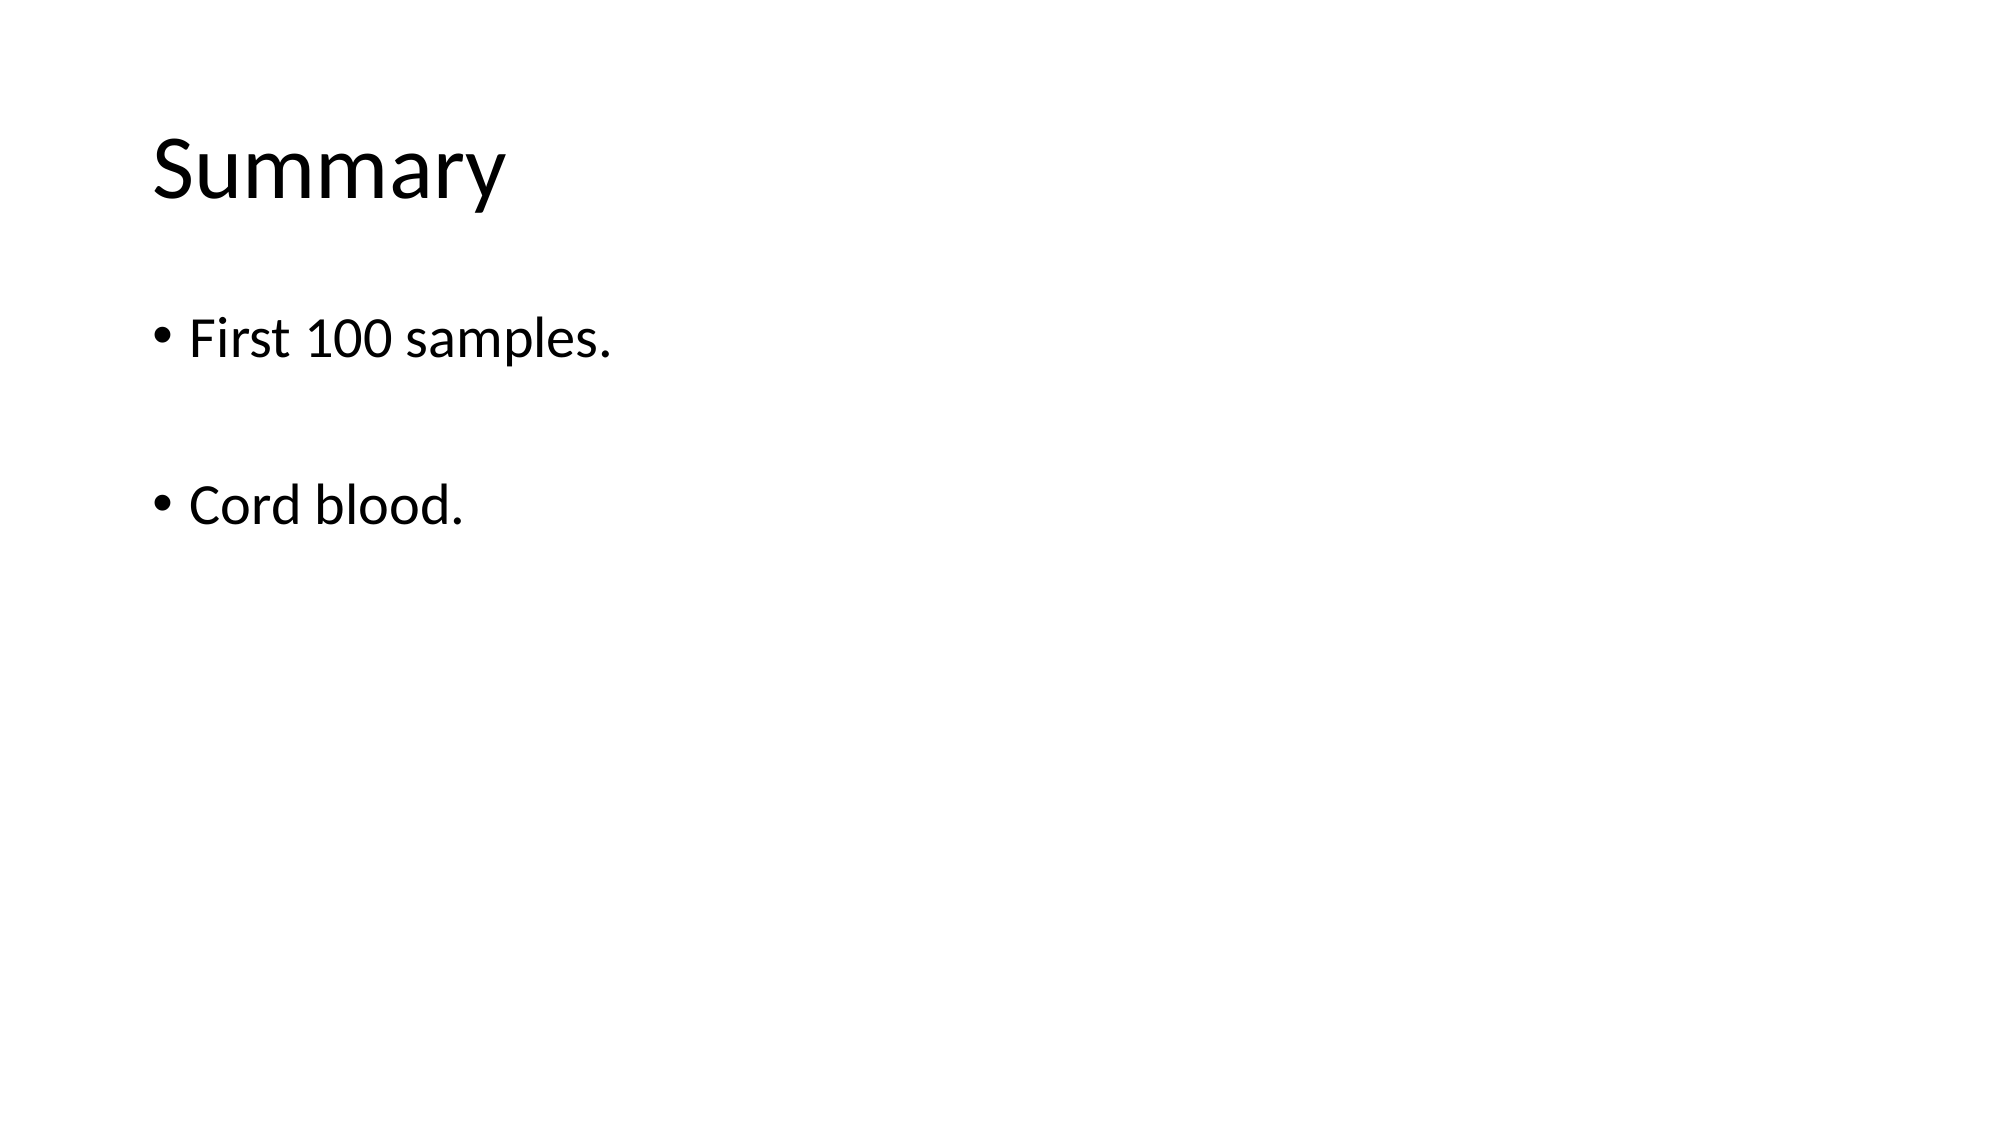

# Summary
First 100 samples.

Cord blood.